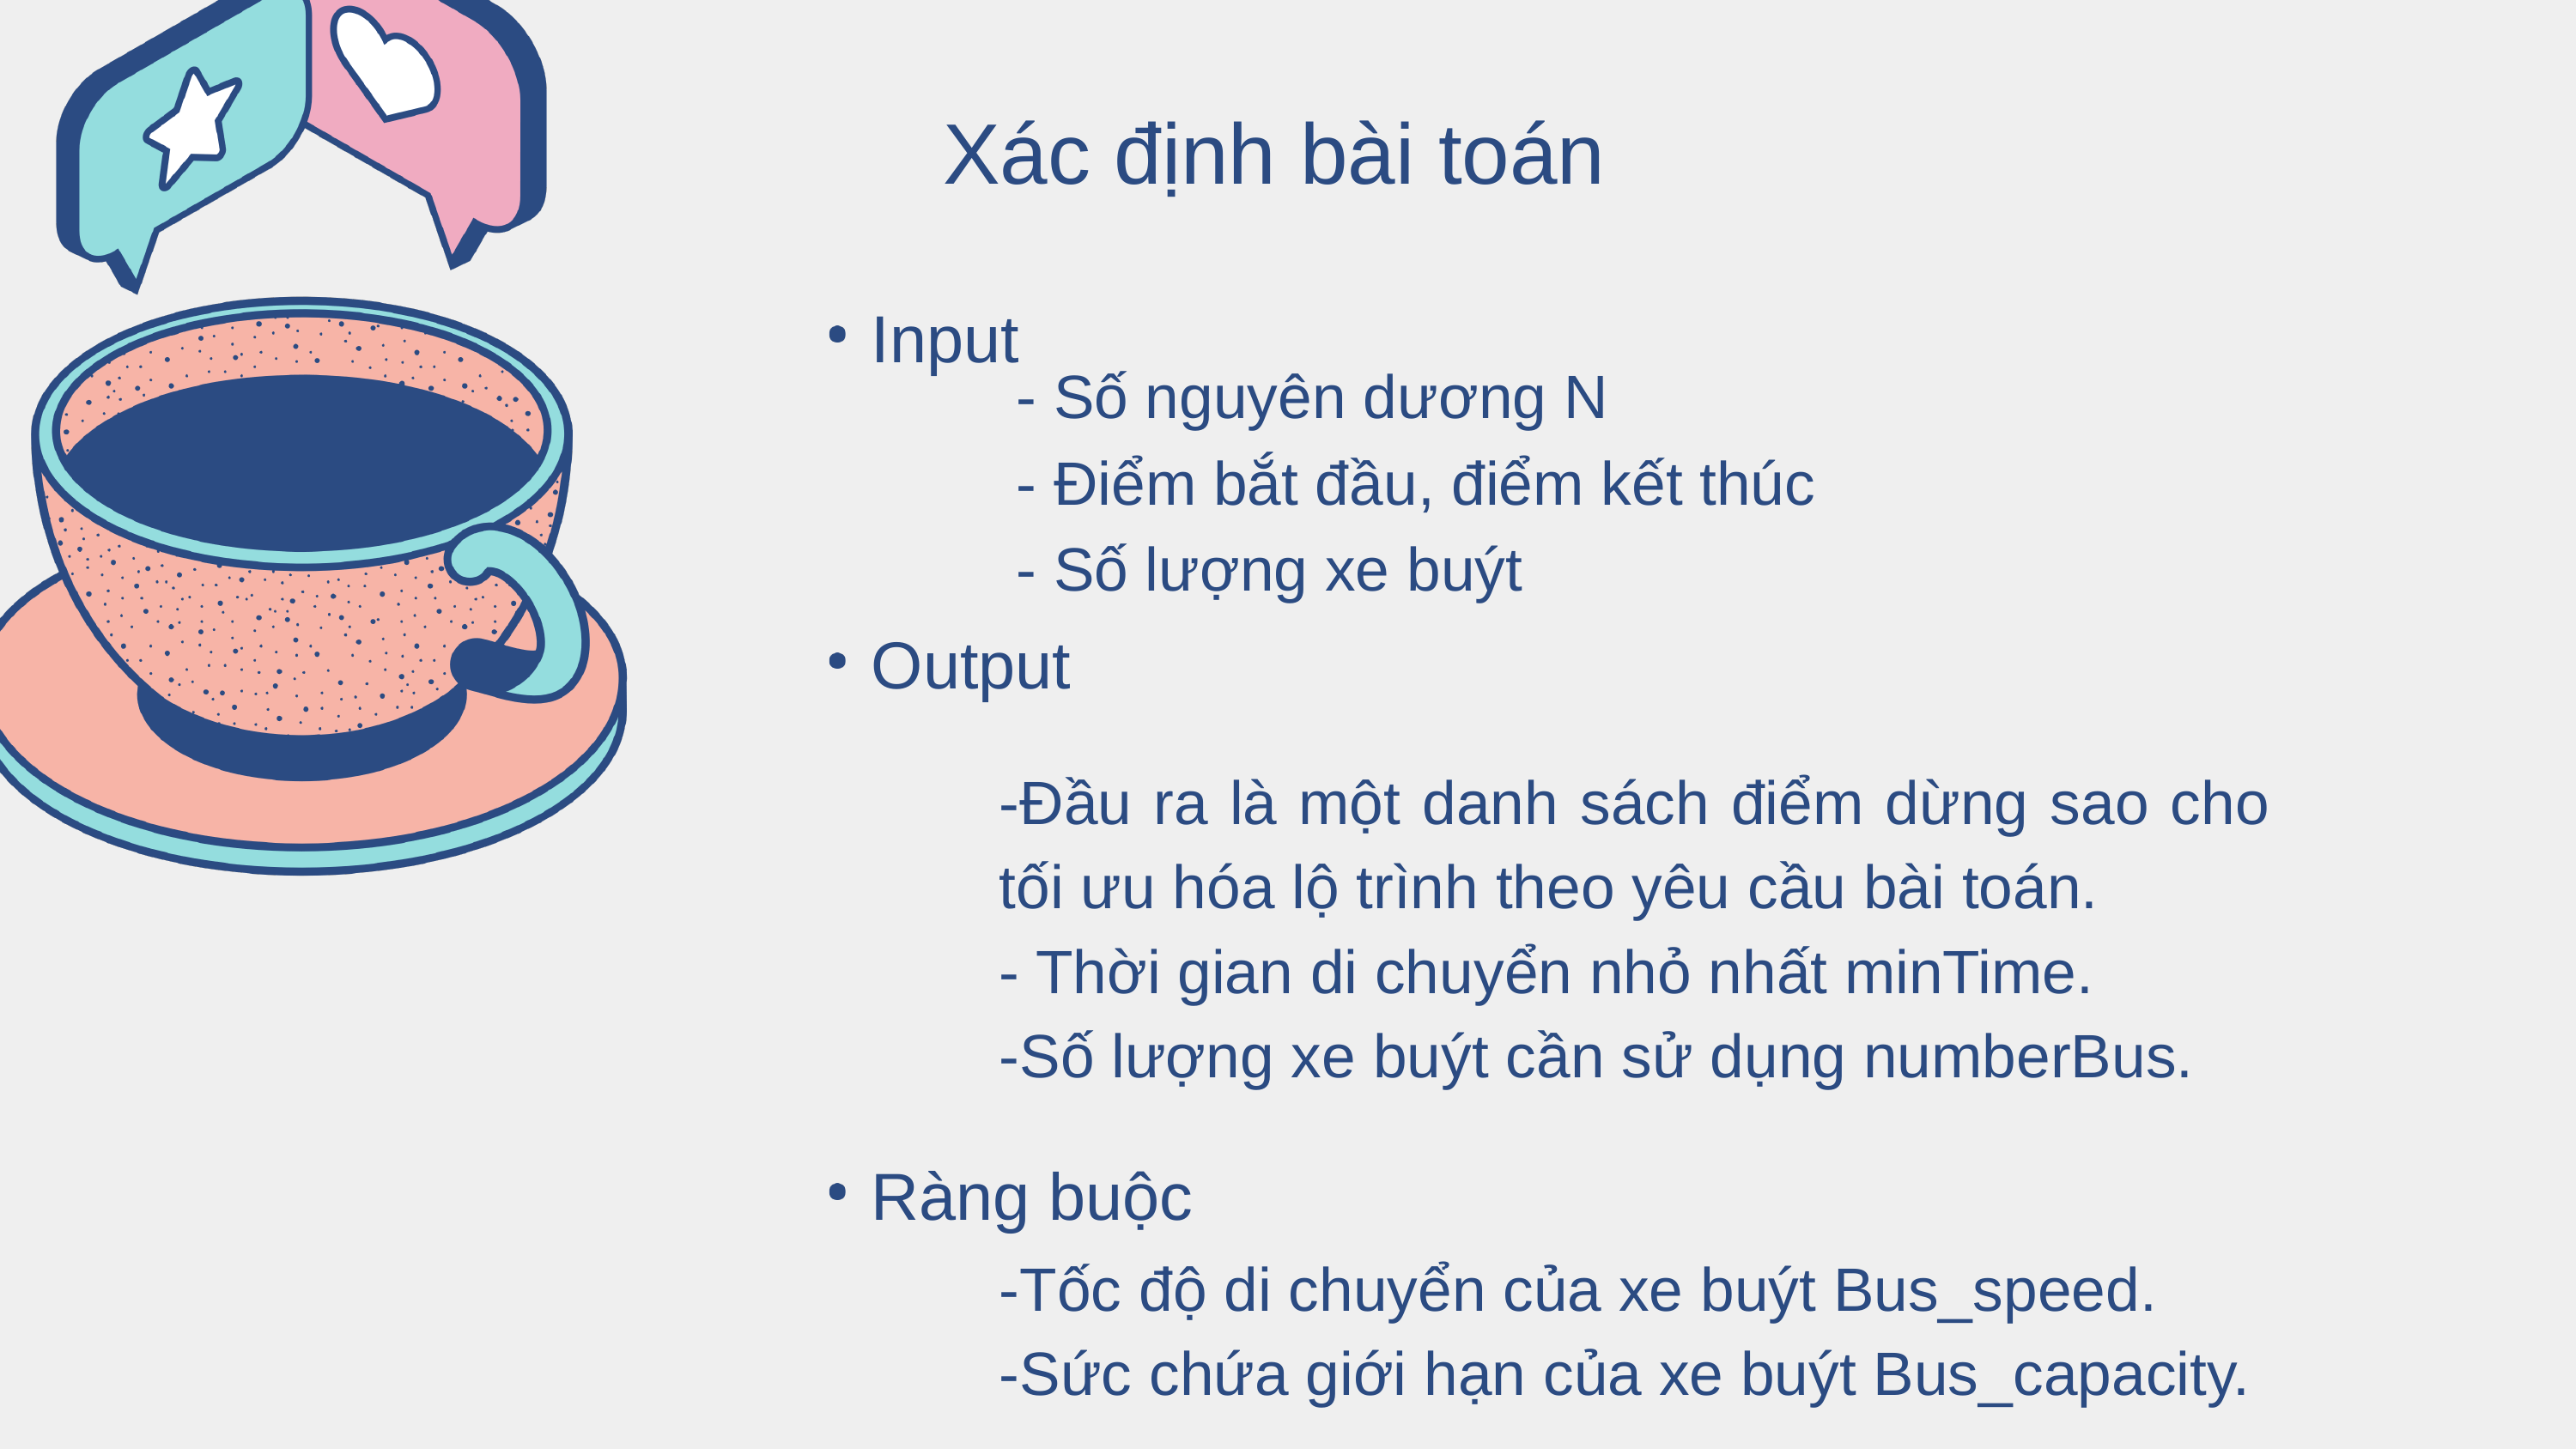

Xác định bài toán
Input

 - Số nguyên dương N
 - Điểm bắt đầu, điểm kết thúc     - Số lượng xe buýt
Output

-Đầu ra là một danh sách điểm dừng sao cho tối ưu hóa lộ trình theo yêu cầu bài toán.
- Thời gian di chuyển nhỏ nhất minTime.
-Số lượng xe buýt cần sử dụng numberBus.
Ràng buộc

-Tốc độ di chuyển của xe buýt Bus_speed.
-Sức chứa giới hạn của xe buýt Bus_capacity.